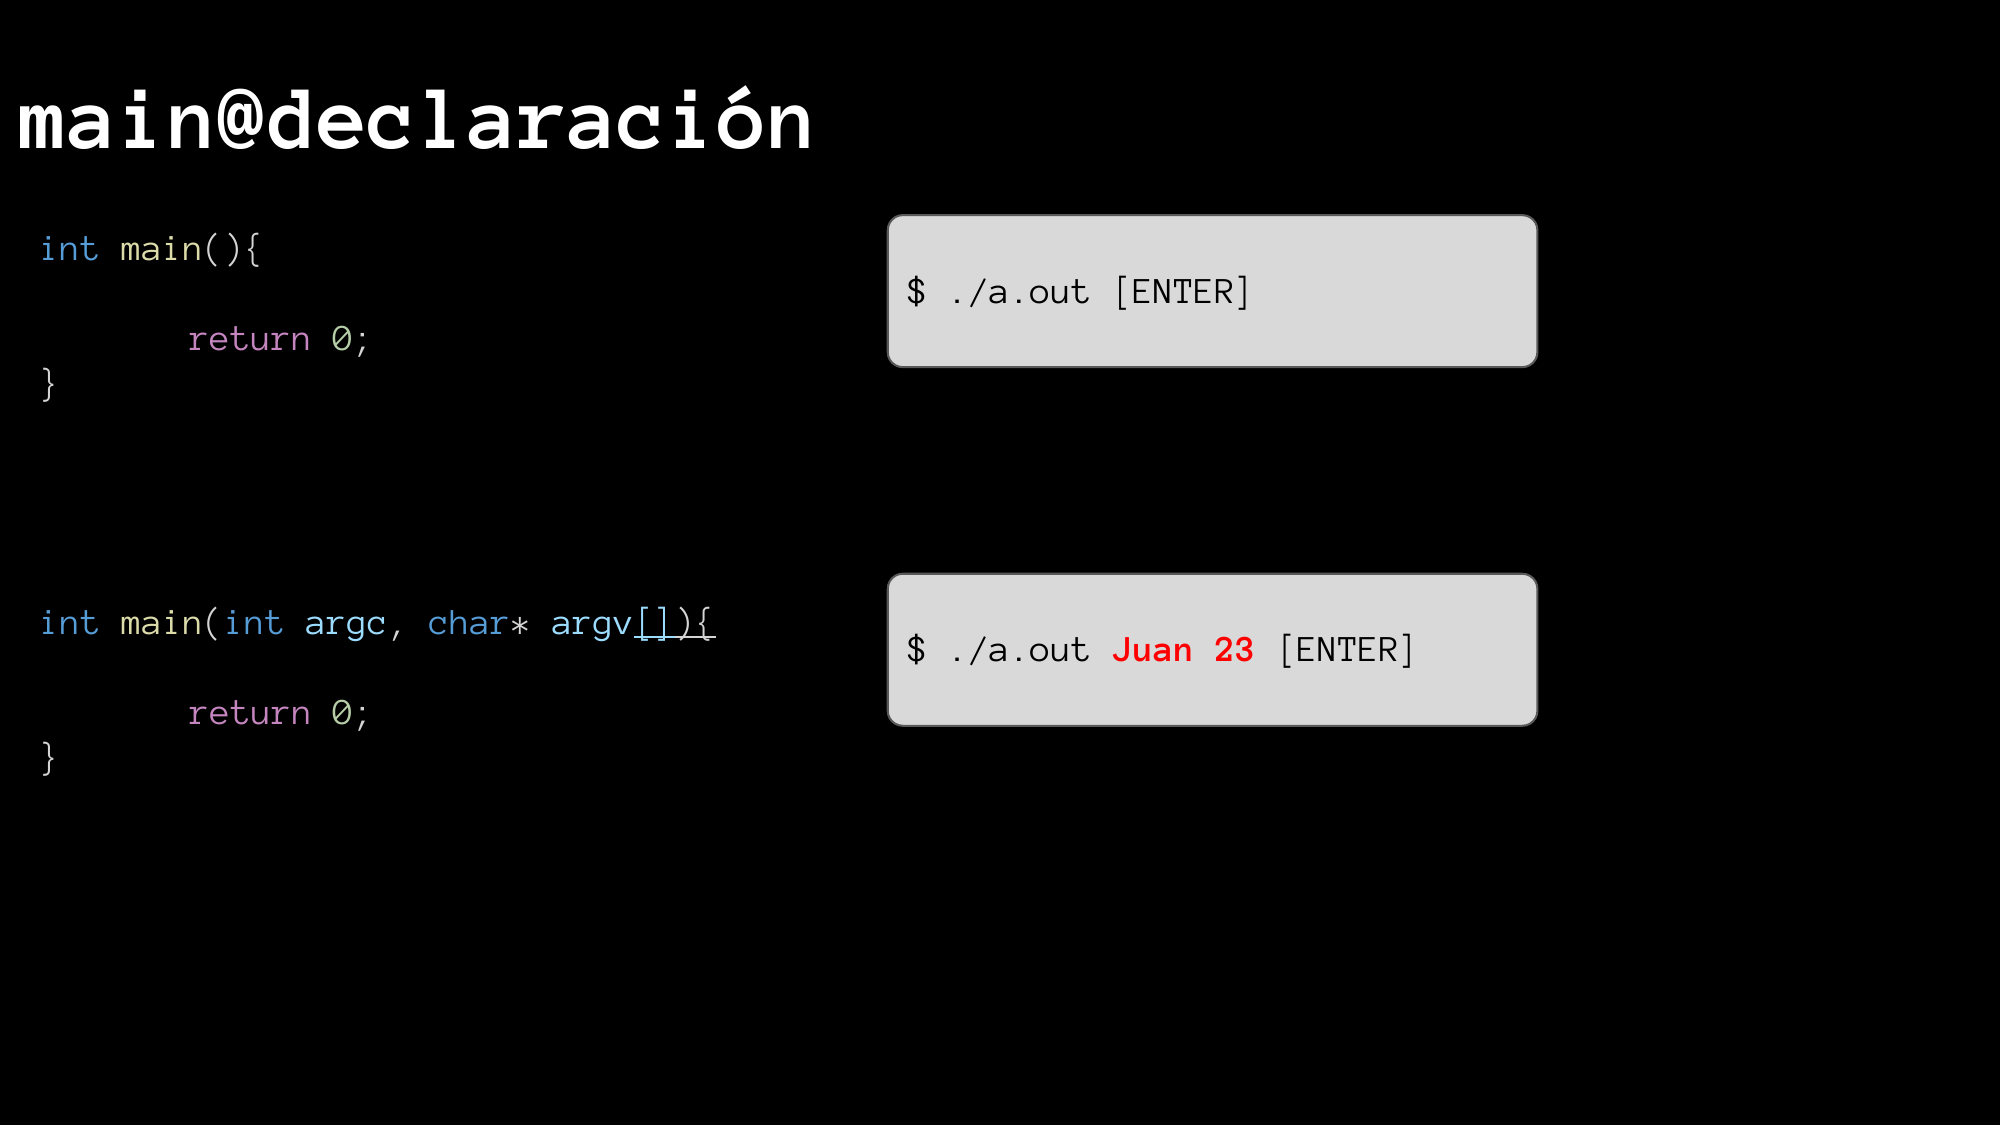

main@declaración
int main(){
	return 0;
}

$ ./a.out [ENTER]

int main(int argc, char* argv[]){

	return 0;
}
$ ./a.out Juan 23 [ENTER]